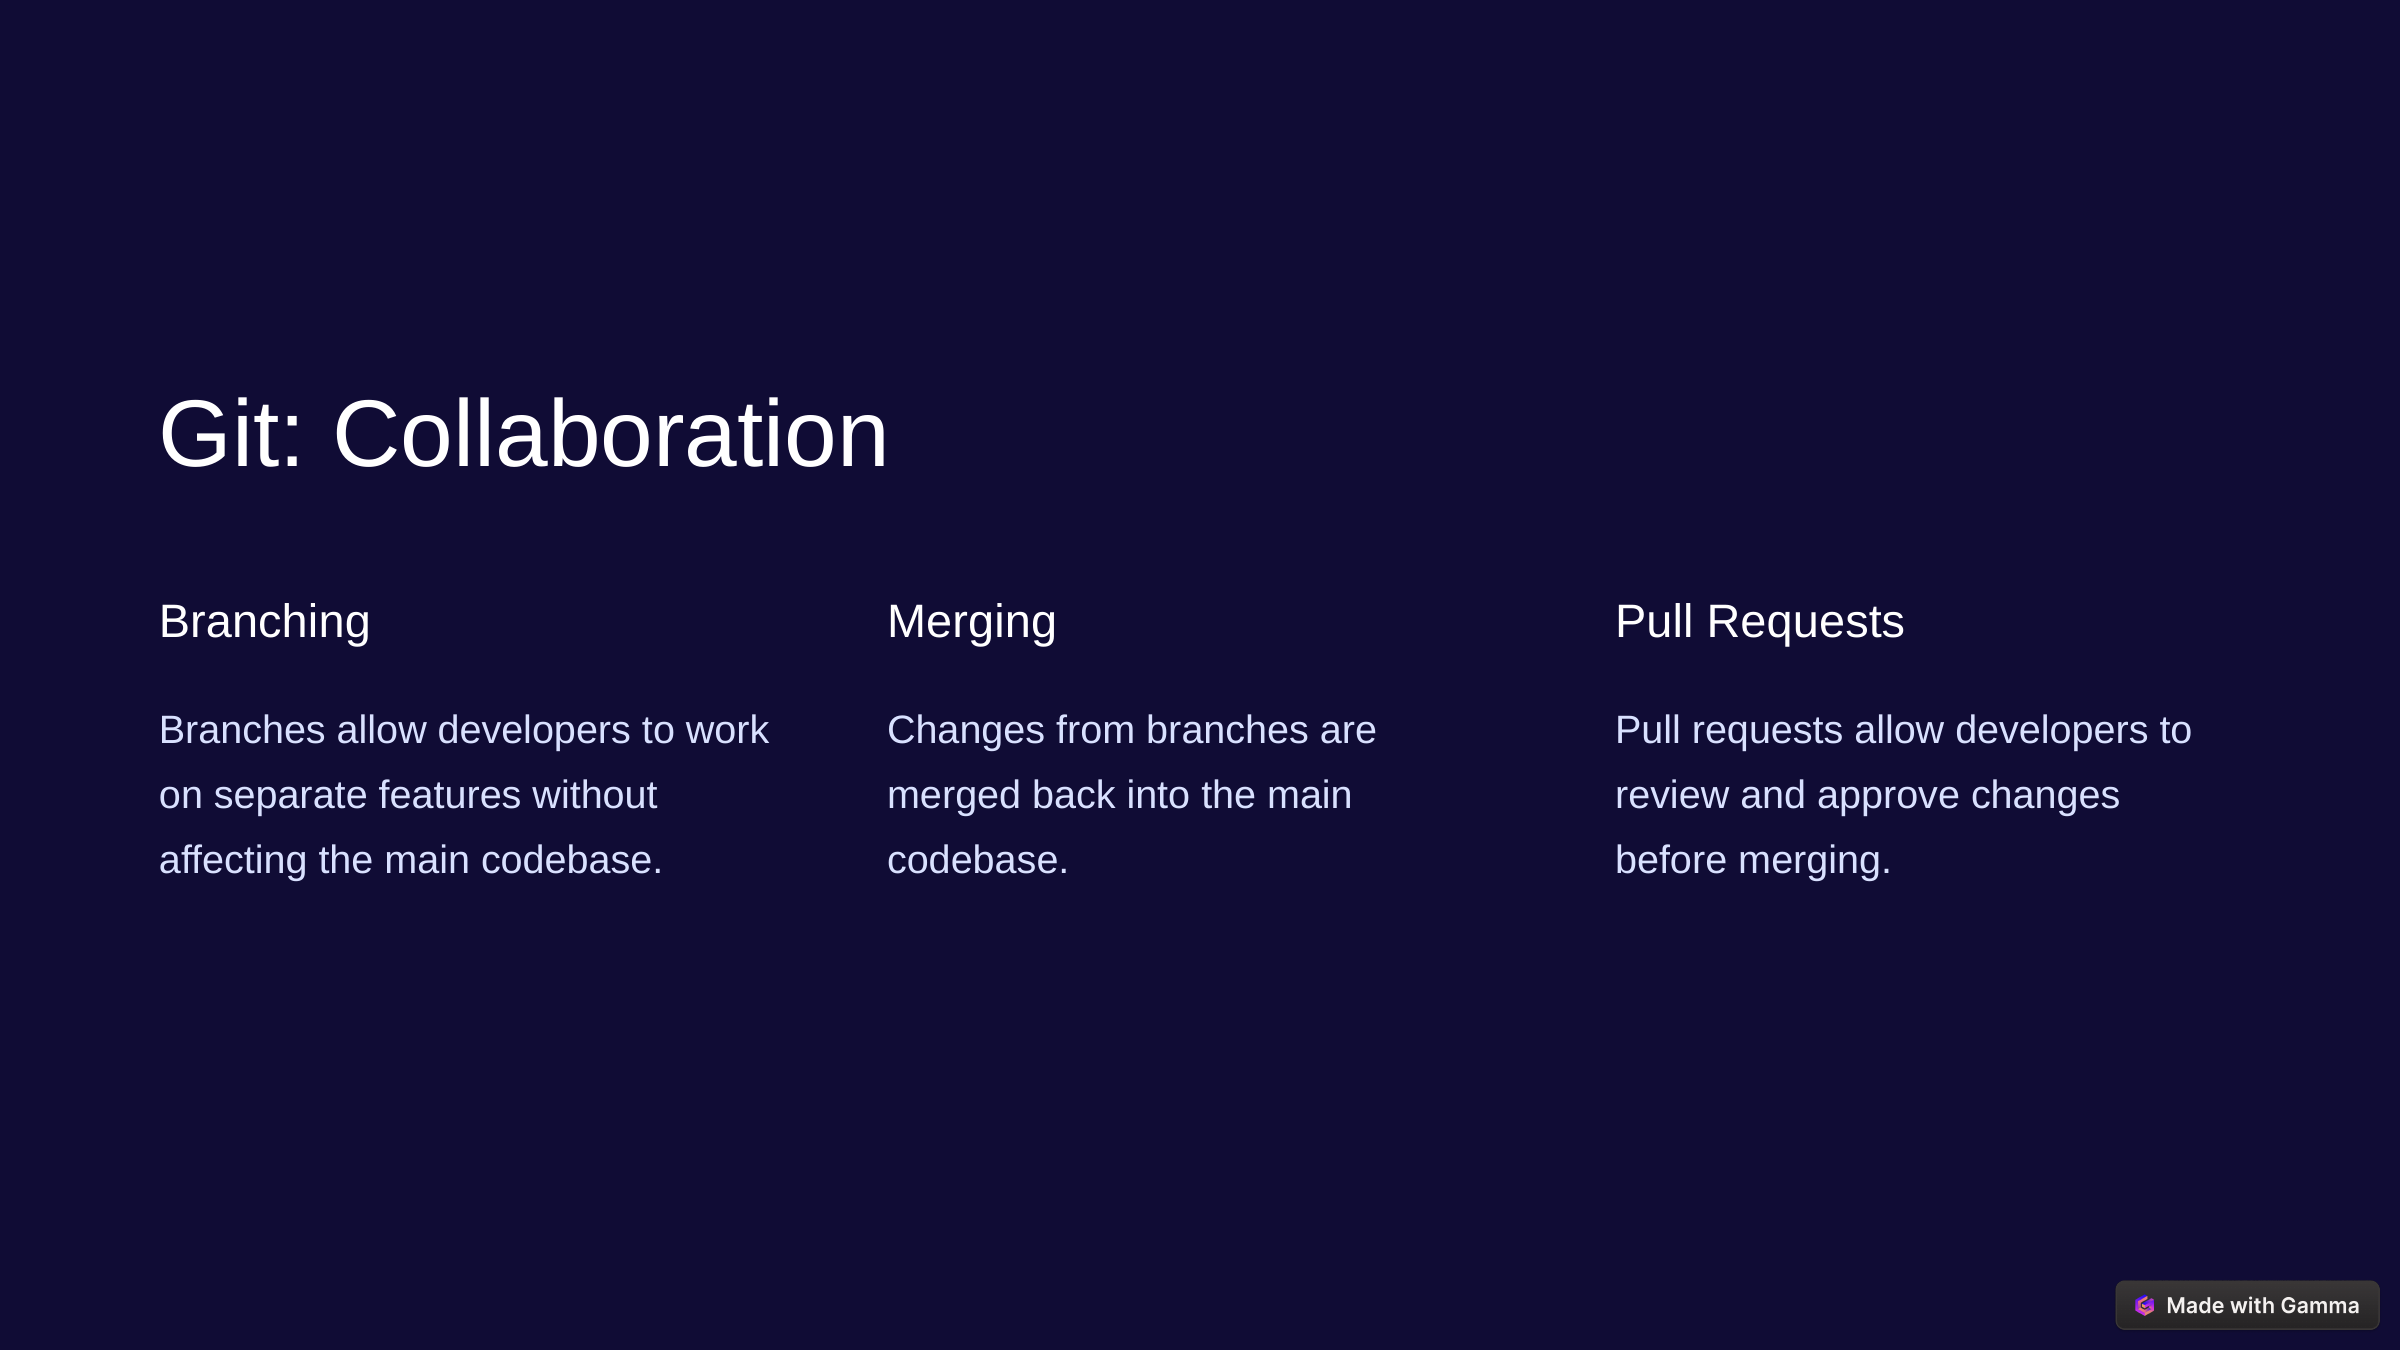

Git: Collaboration
Branching
Merging
Pull Requests
Branches allow developers to work on separate features without affecting the main codebase.
Changes from branches are merged back into the main codebase.
Pull requests allow developers to review and approve changes before merging.